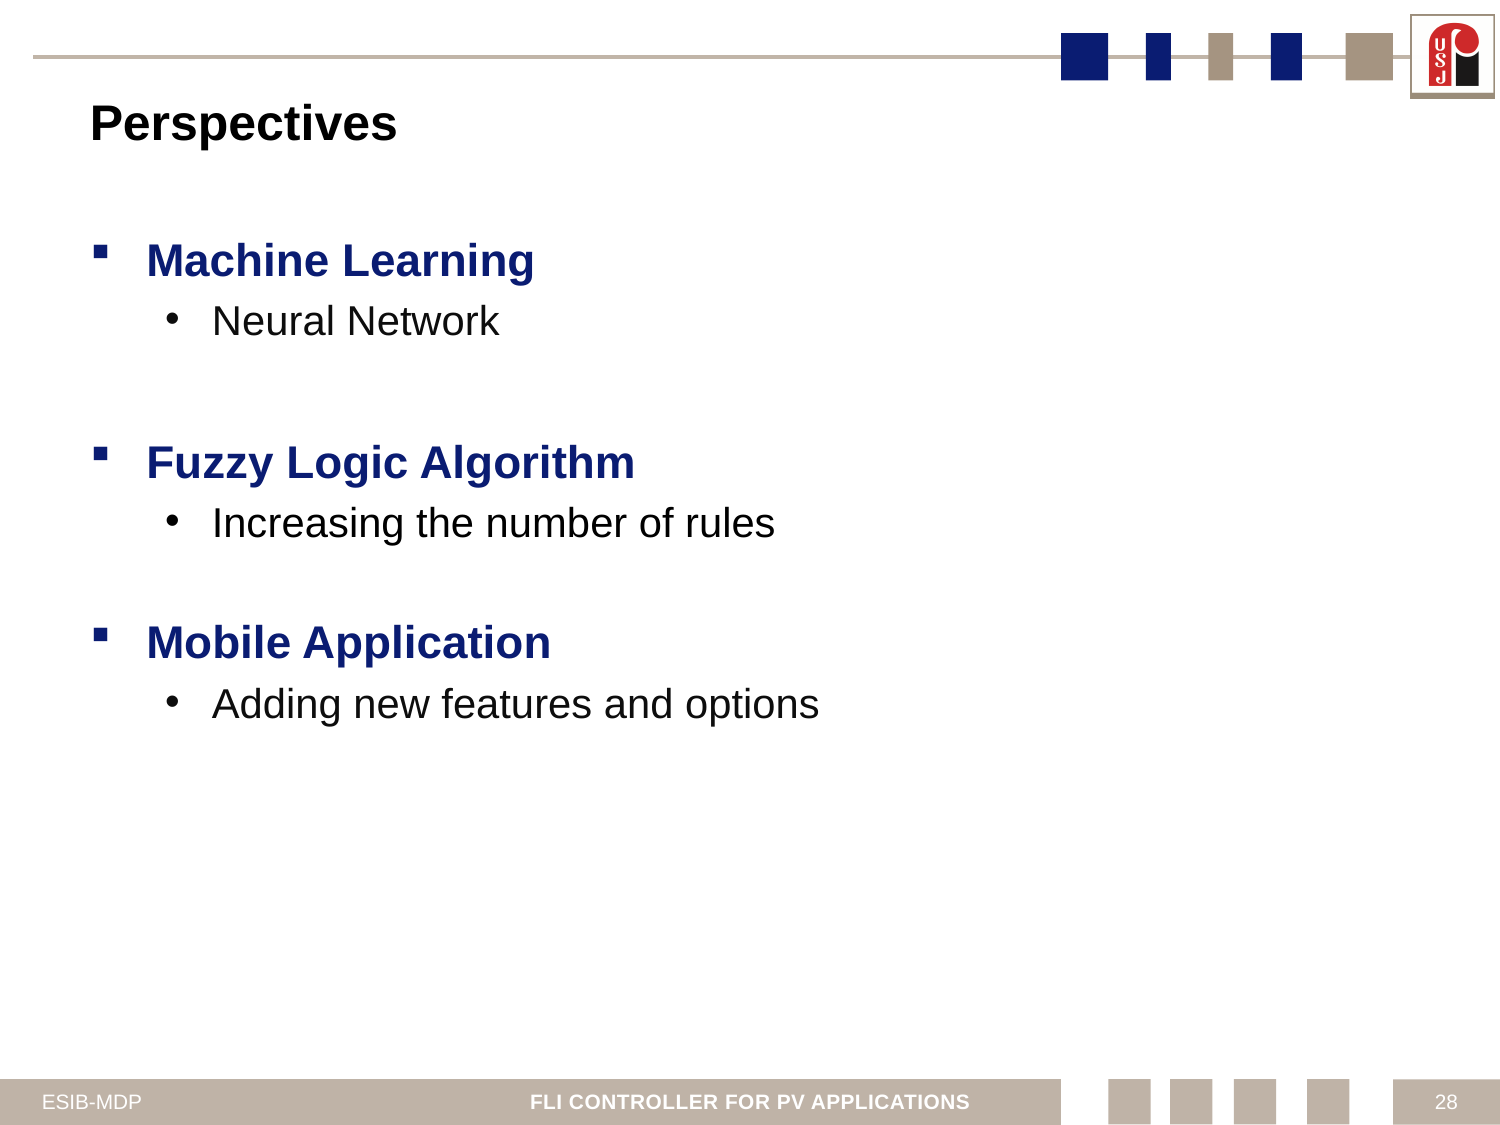

# Perspectives
Machine Learning
Neural Network

Fuzzy Logic Algorithm
Increasing the number of rules

Mobile Application
Adding new features and options

ESIB-MDP
FLI CONTROLLER FOR PV APPLICATIONS
28